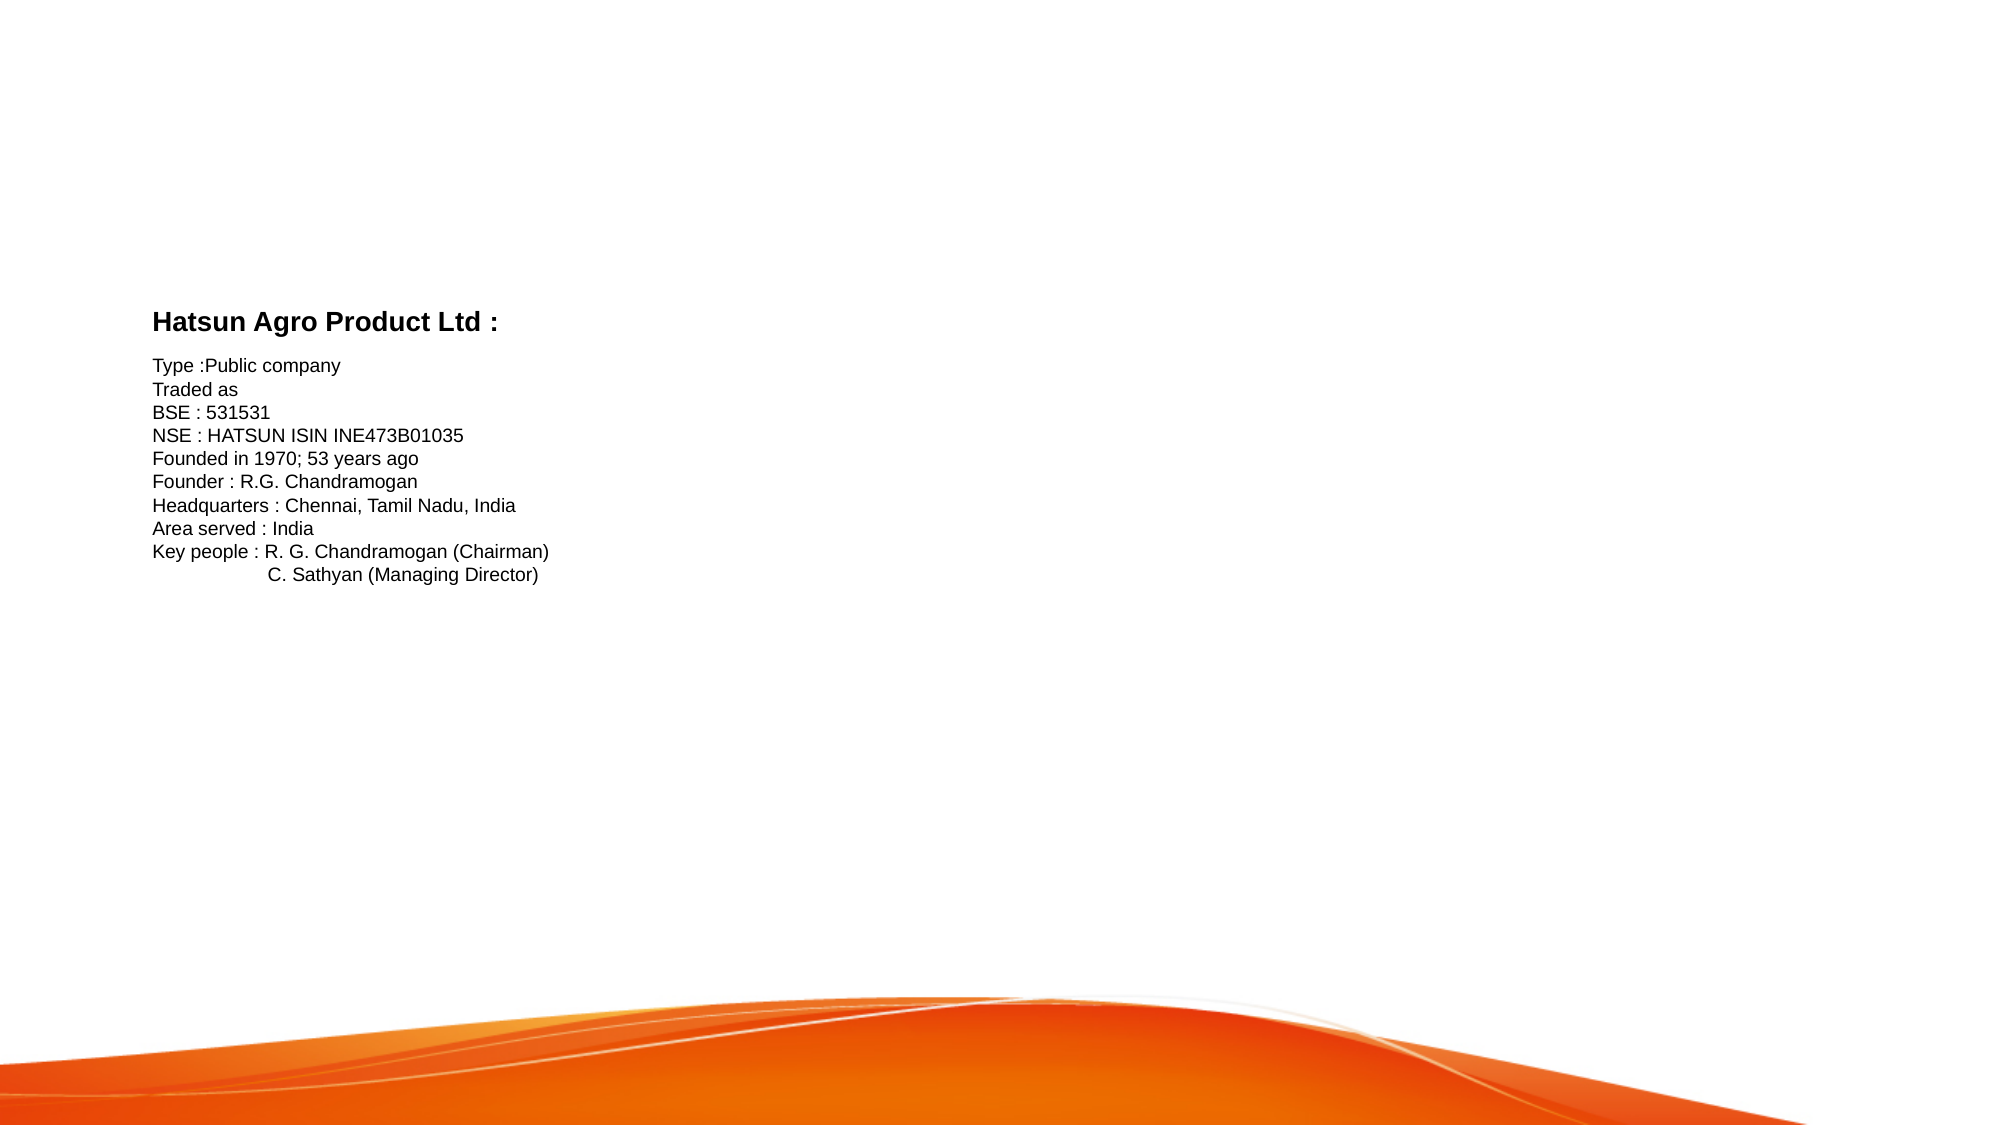

# Hatsun Agro Product Ltd : Type :Public company Traded as BSE : 531531 NSE : HATSUN ISIN INE473B01035 Founded in 1970; 53 years ago Founder : R.G. Chandramogan Headquarters : Chennai, Tamil Nadu, India Area served : India Key people : R. G. Chandramogan (Chairman) C. Sathyan (Managing Director)